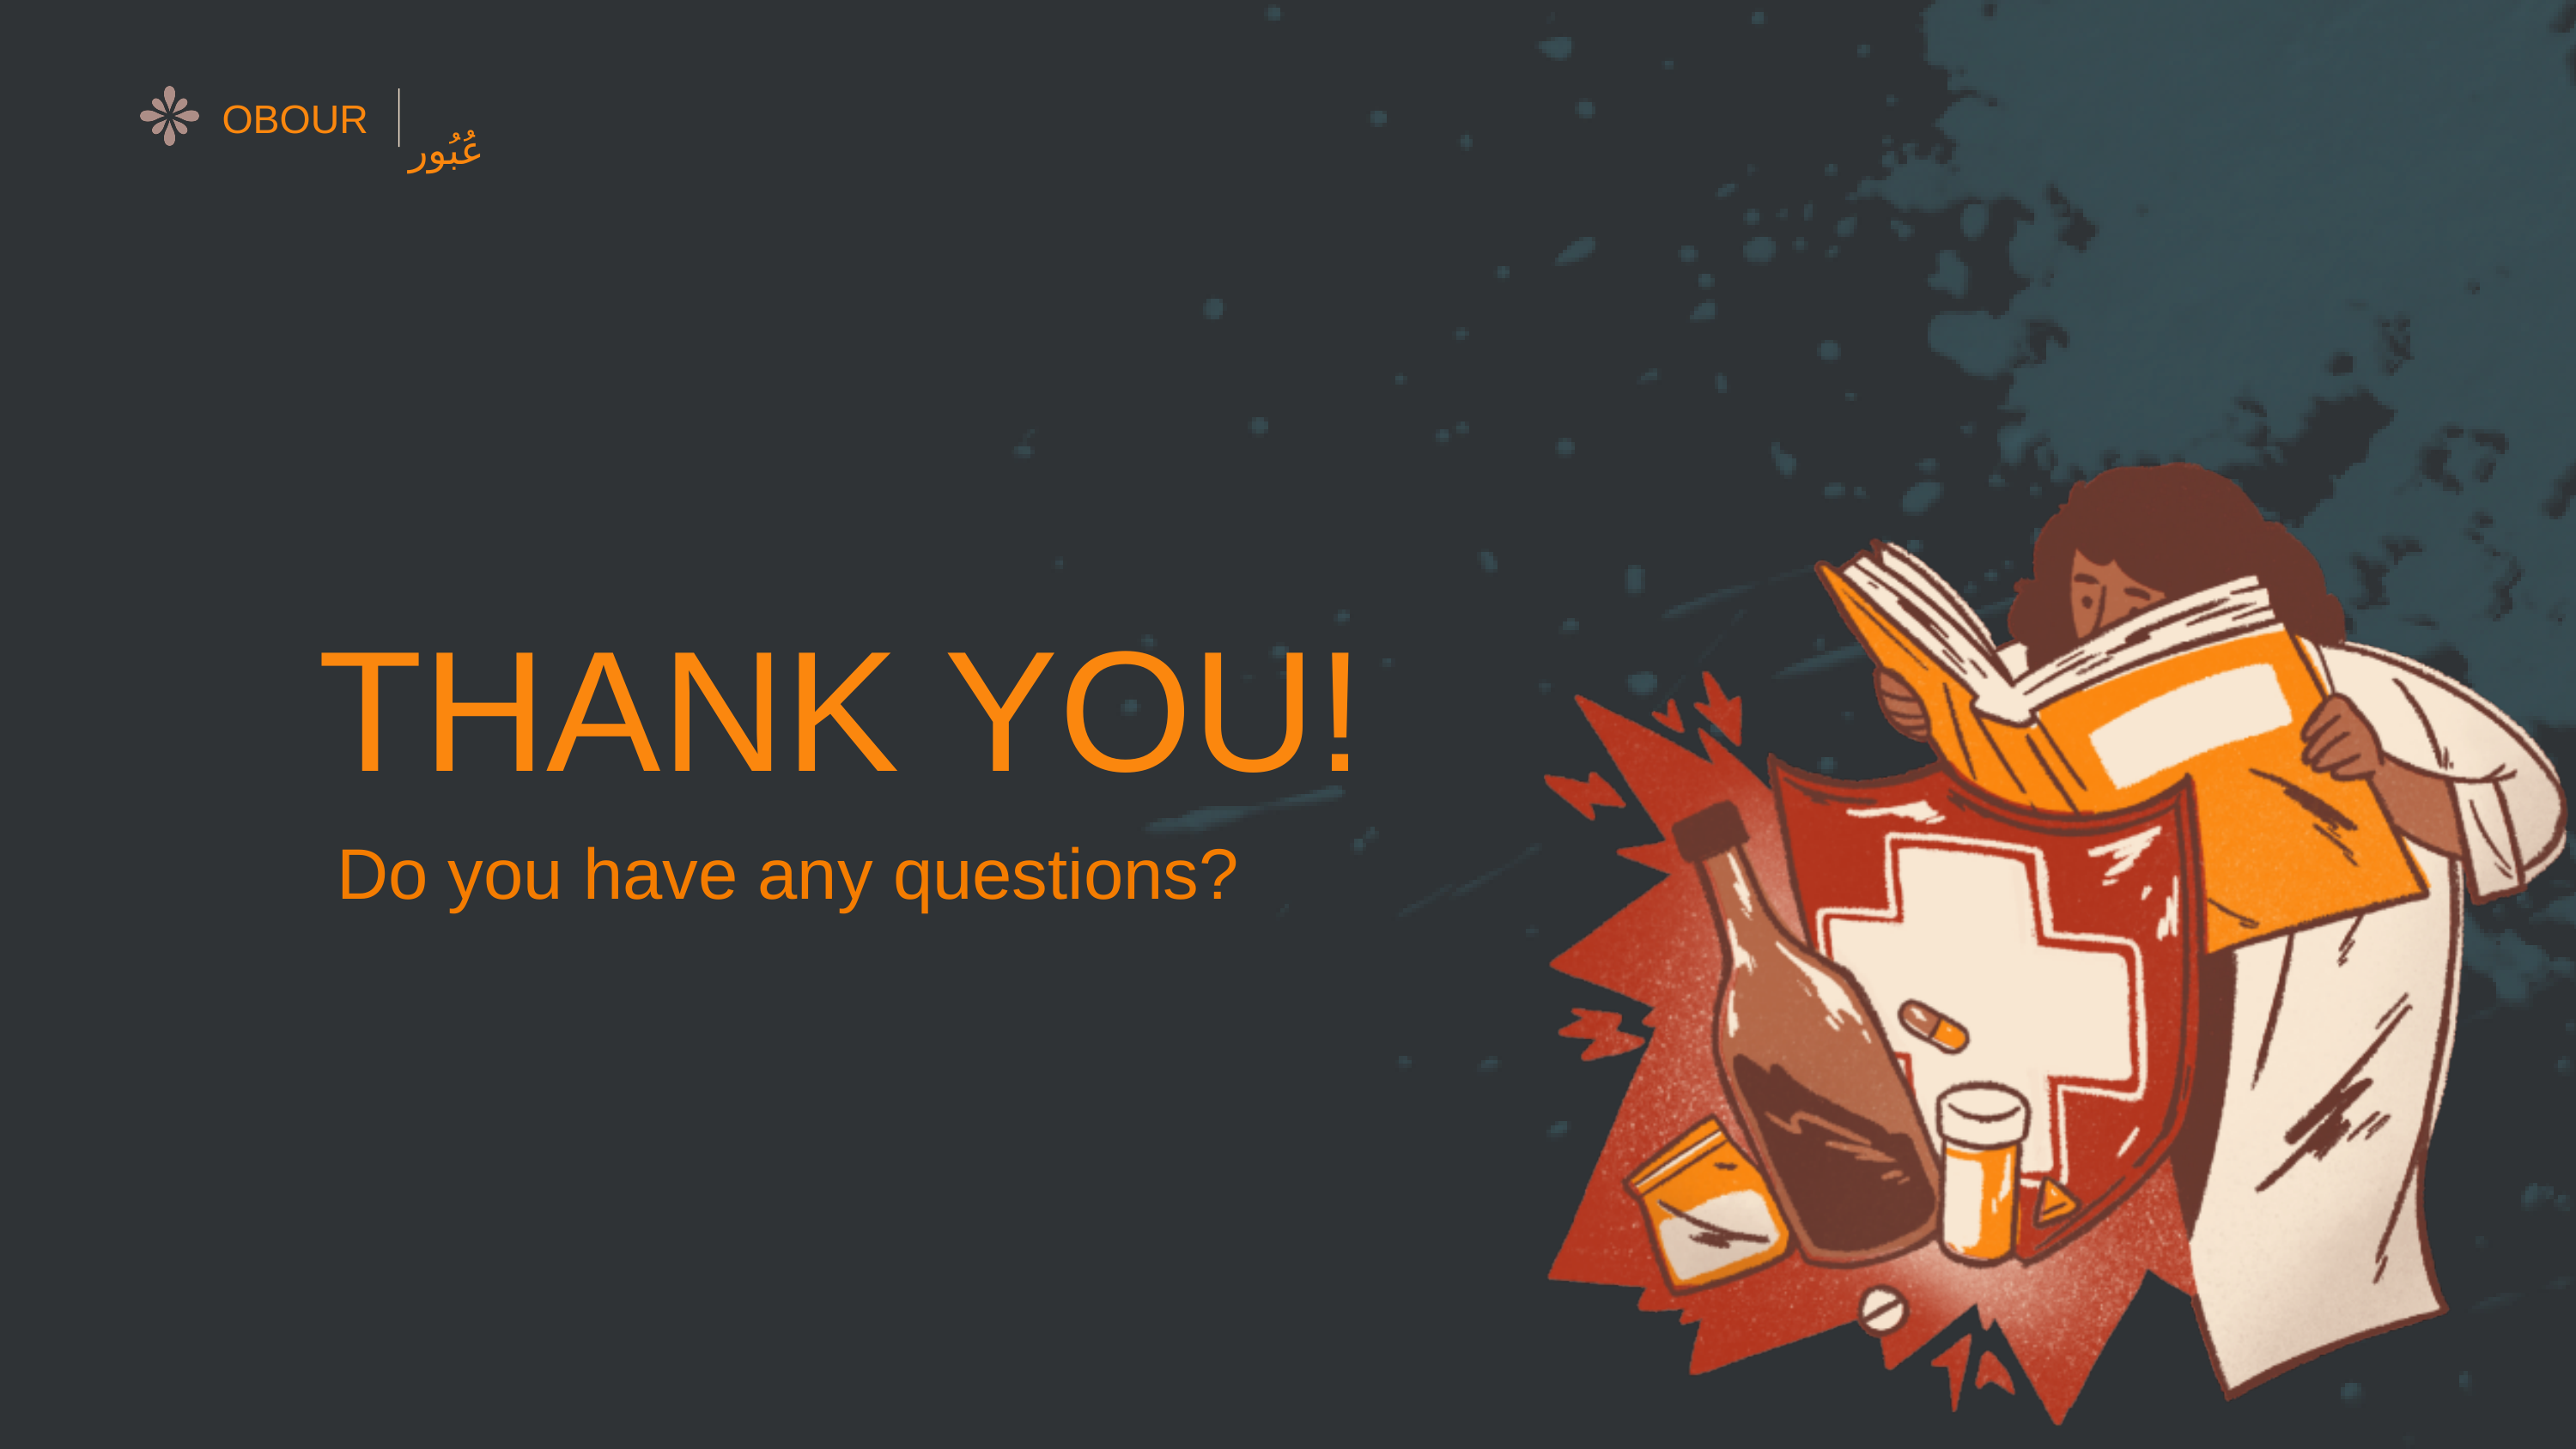

عُبُور

OBOUR

THANK YOU!
Do you have any questions?